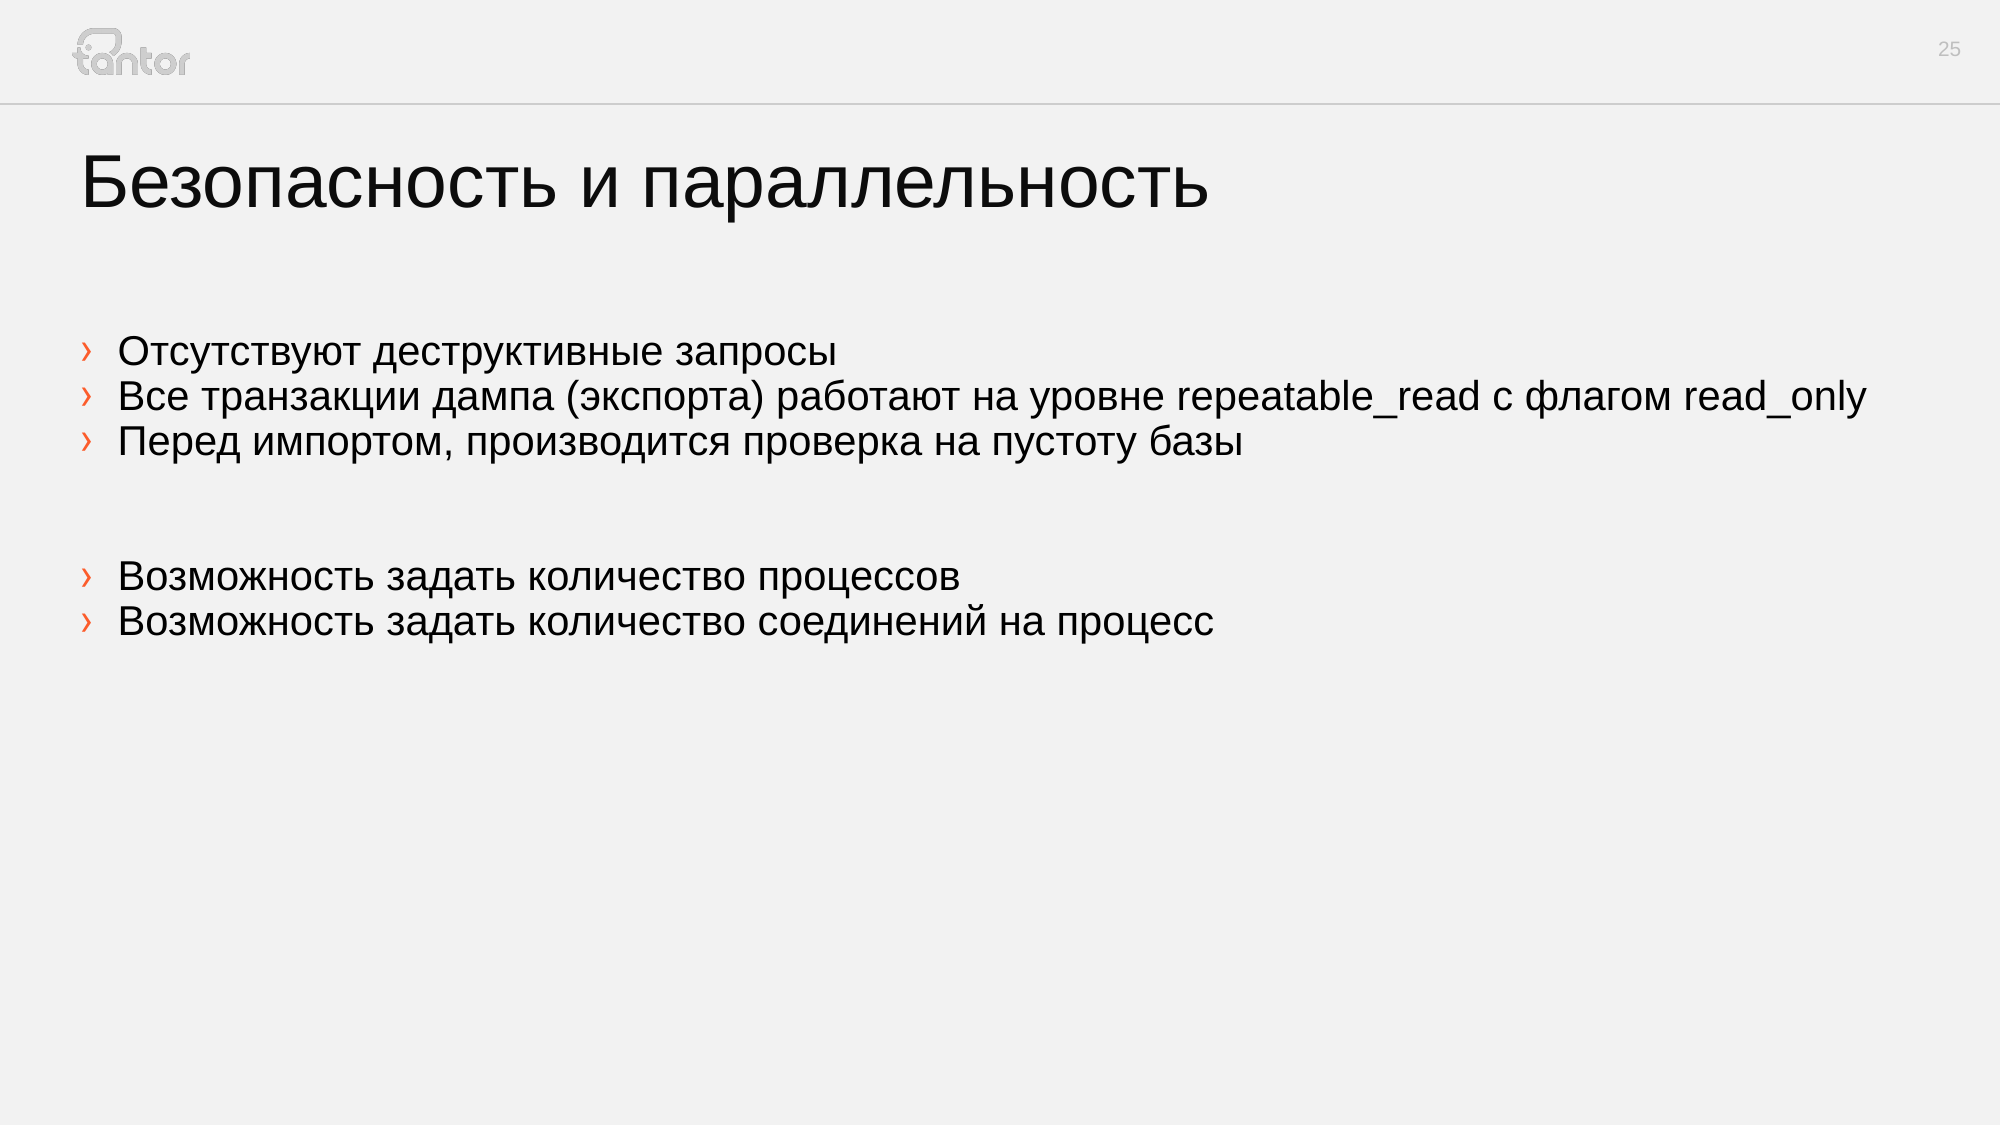

# Безопасность и параллельность
Отсутствуют деструктивные запросы
Все транзакции дампа (экспорта) работают на уровне repeatable_read с флагом read_only
Перед импортом, производится проверка на пустоту базы

Возможность задать количество процессов
Возможность задать количество соединений на процесс